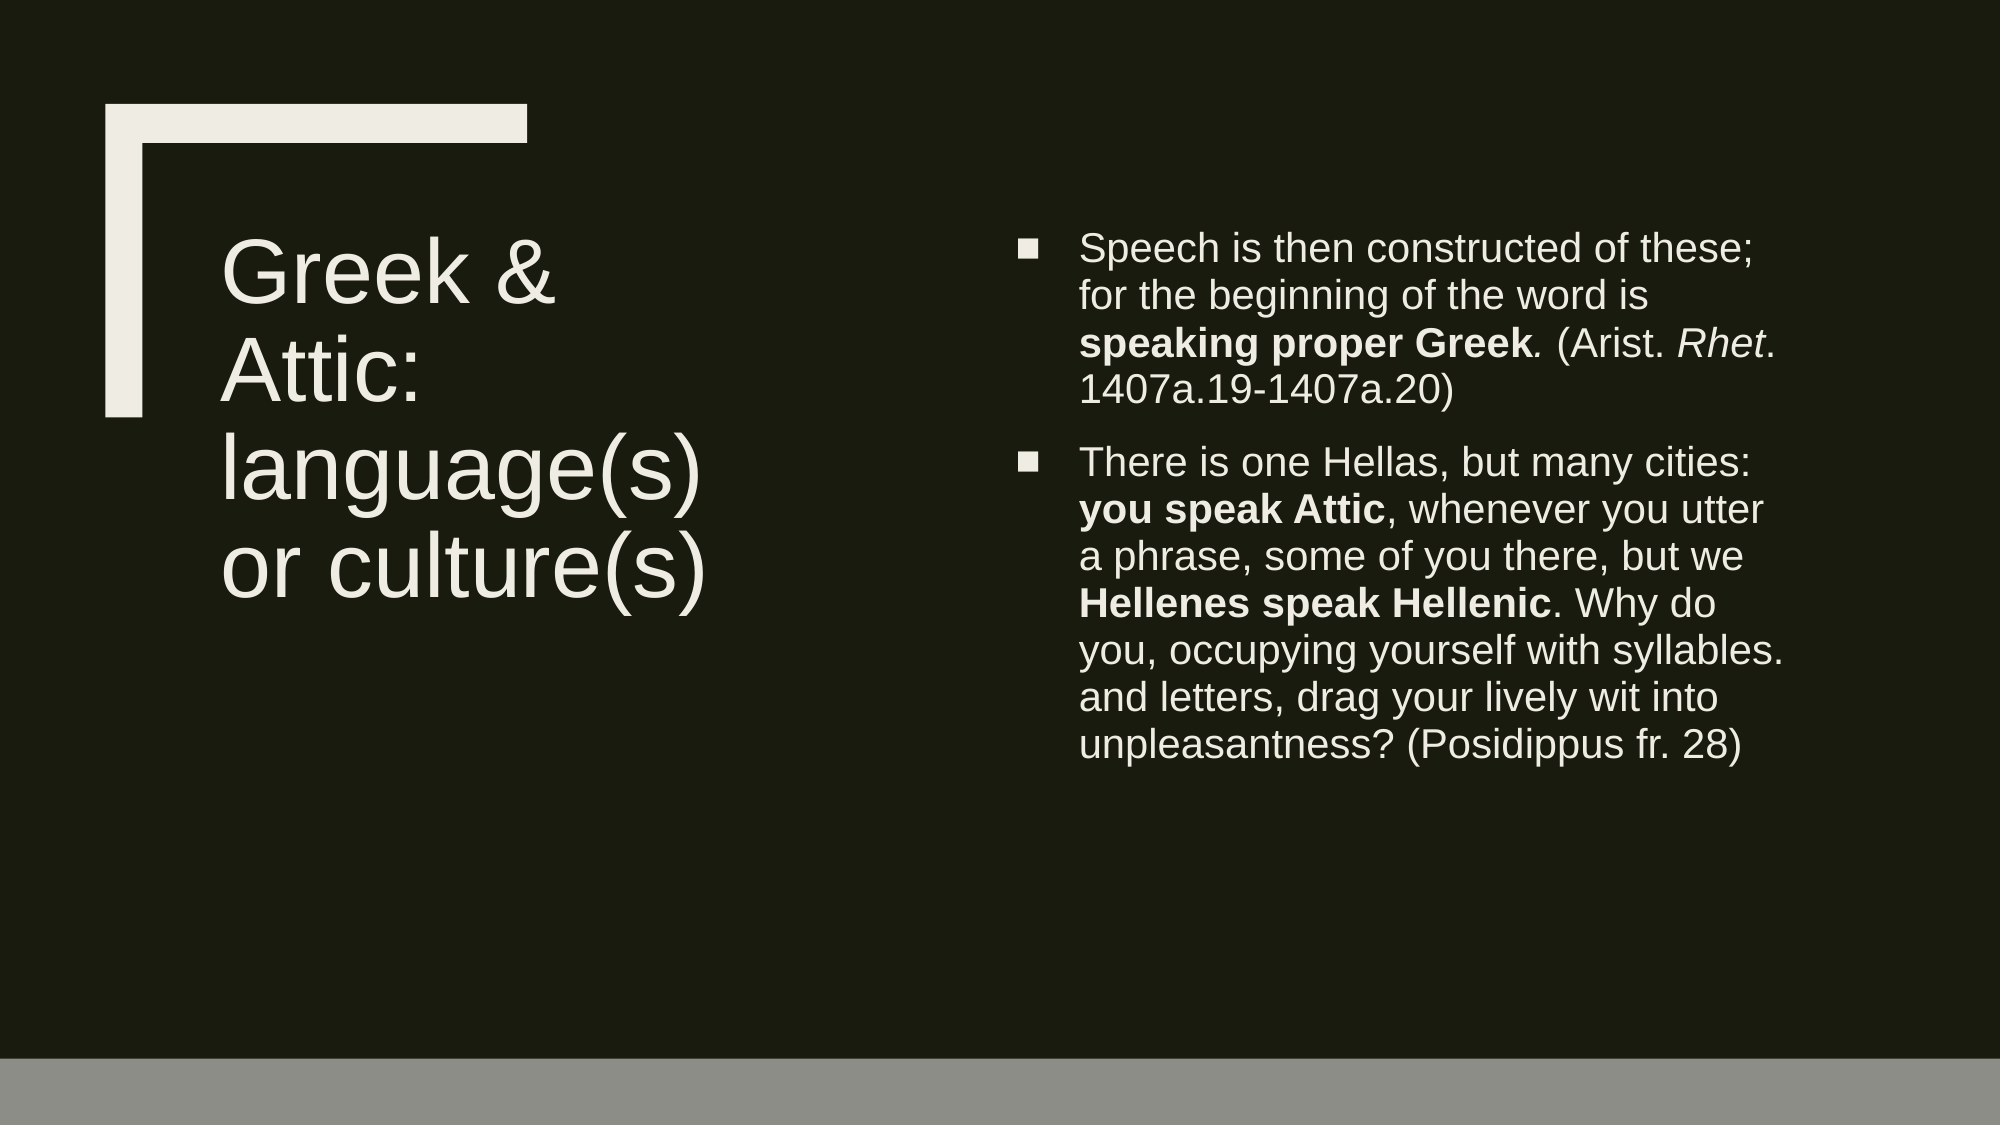

# Greek & Attic: language(s) or culture(s)
Speech is then constructed of these; for the beginning of the word is speaking proper Greek. (Arist. Rhet. 1407a.19-1407a.20)
There is one Hellas, but many cities: you speak Attic, whenever you utter a phrase, some of you there, but we Hellenes speak Hellenic. Why do you, occupying yourself with syllables. and letters, drag your lively wit into unpleasantness? (Posidippus fr. 28)